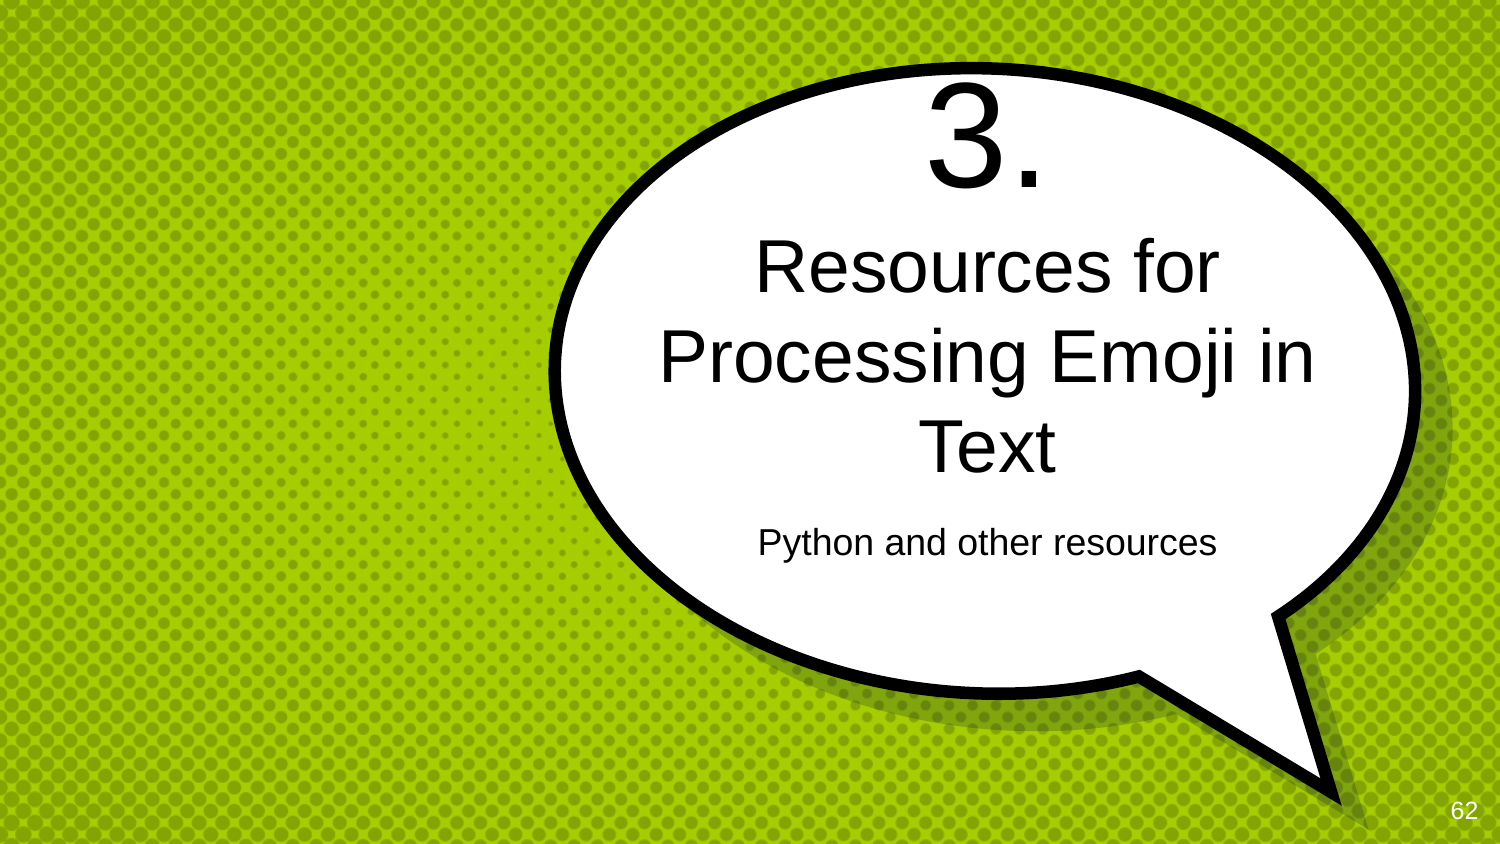

# 3.
Resources for Processing Emoji in Text
Python and other resources
62